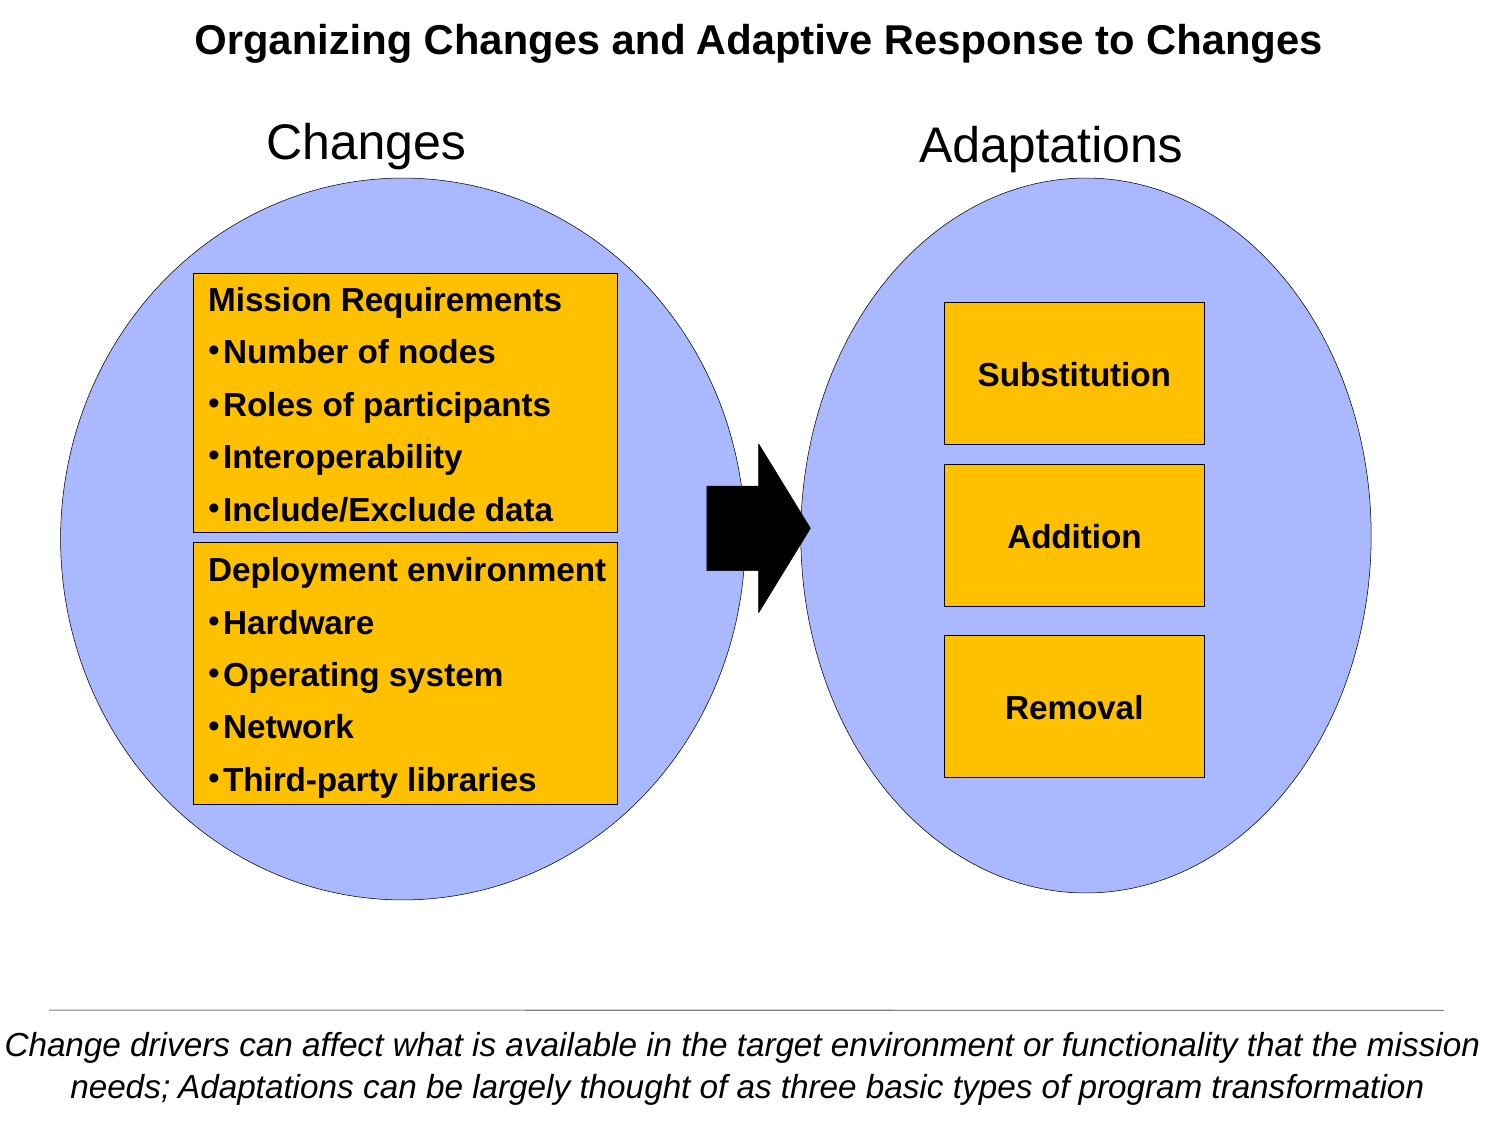

# Organizing Changes and Adaptive Response to Changes
Changes
Adaptations

Mission Requirements
Number of nodes
Roles of participants
Interoperability
Include/Exclude data
Substitution

Addition
Deployment environment
Hardware
Operating system
Network
Third-party libraries
Removal
Change drivers can affect what is available in the target environment or functionality that the mission
needs; Adaptations can be largely thought of as three basic types of program transformation